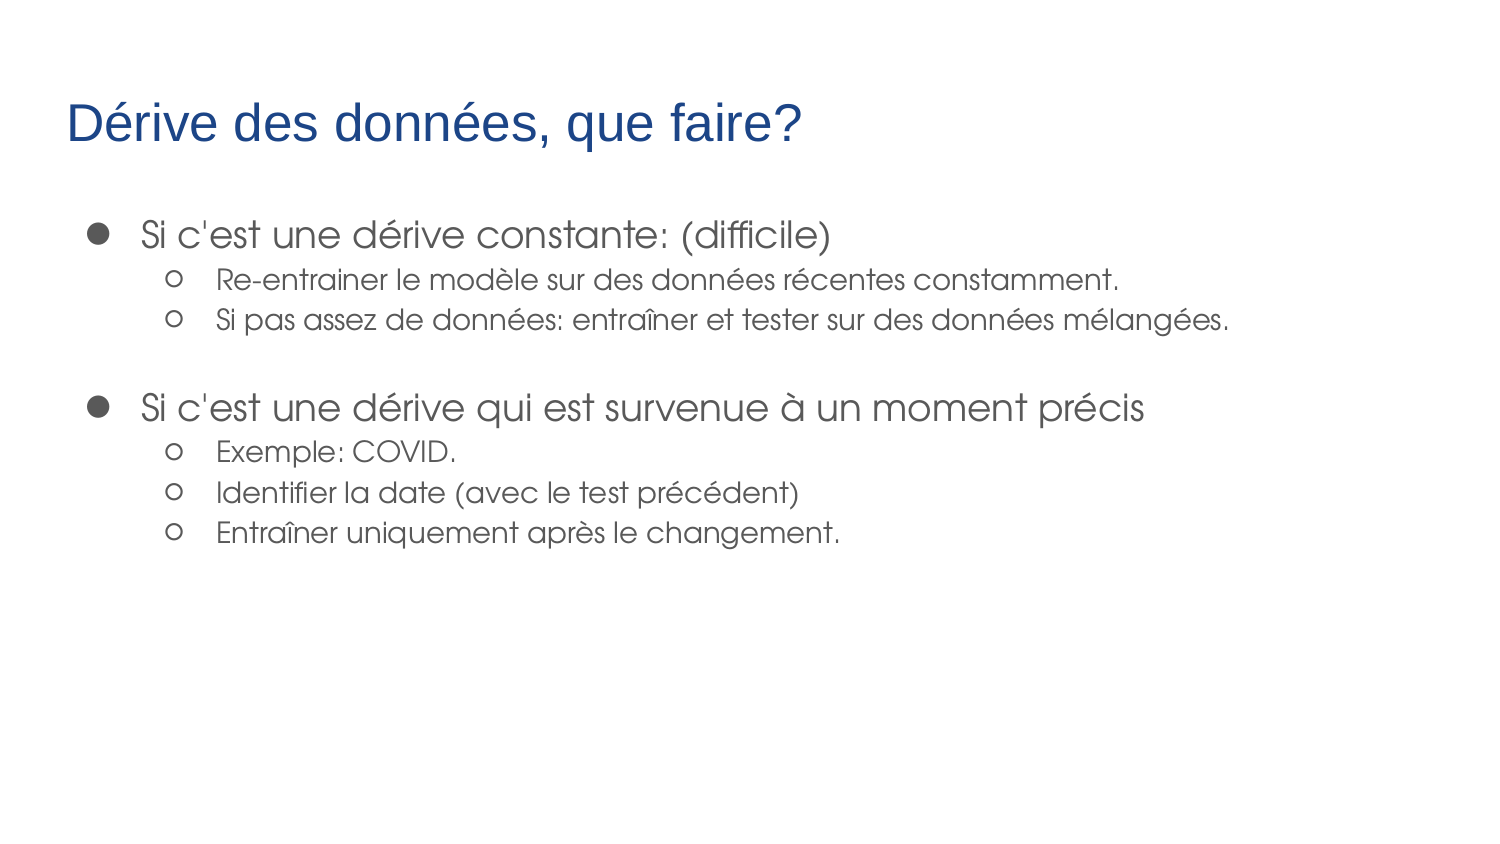

# Dérive des données, que faire?
Si c'est une dérive constante: (difficile)
Re-entrainer le modèle sur des données récentes constamment.
Si pas assez de données: entraîner et tester sur des données mélangées.
Si c'est une dérive qui est survenue à un moment précis
Exemple: COVID.
Identifier la date (avec le test précédent)
Entraîner uniquement après le changement.